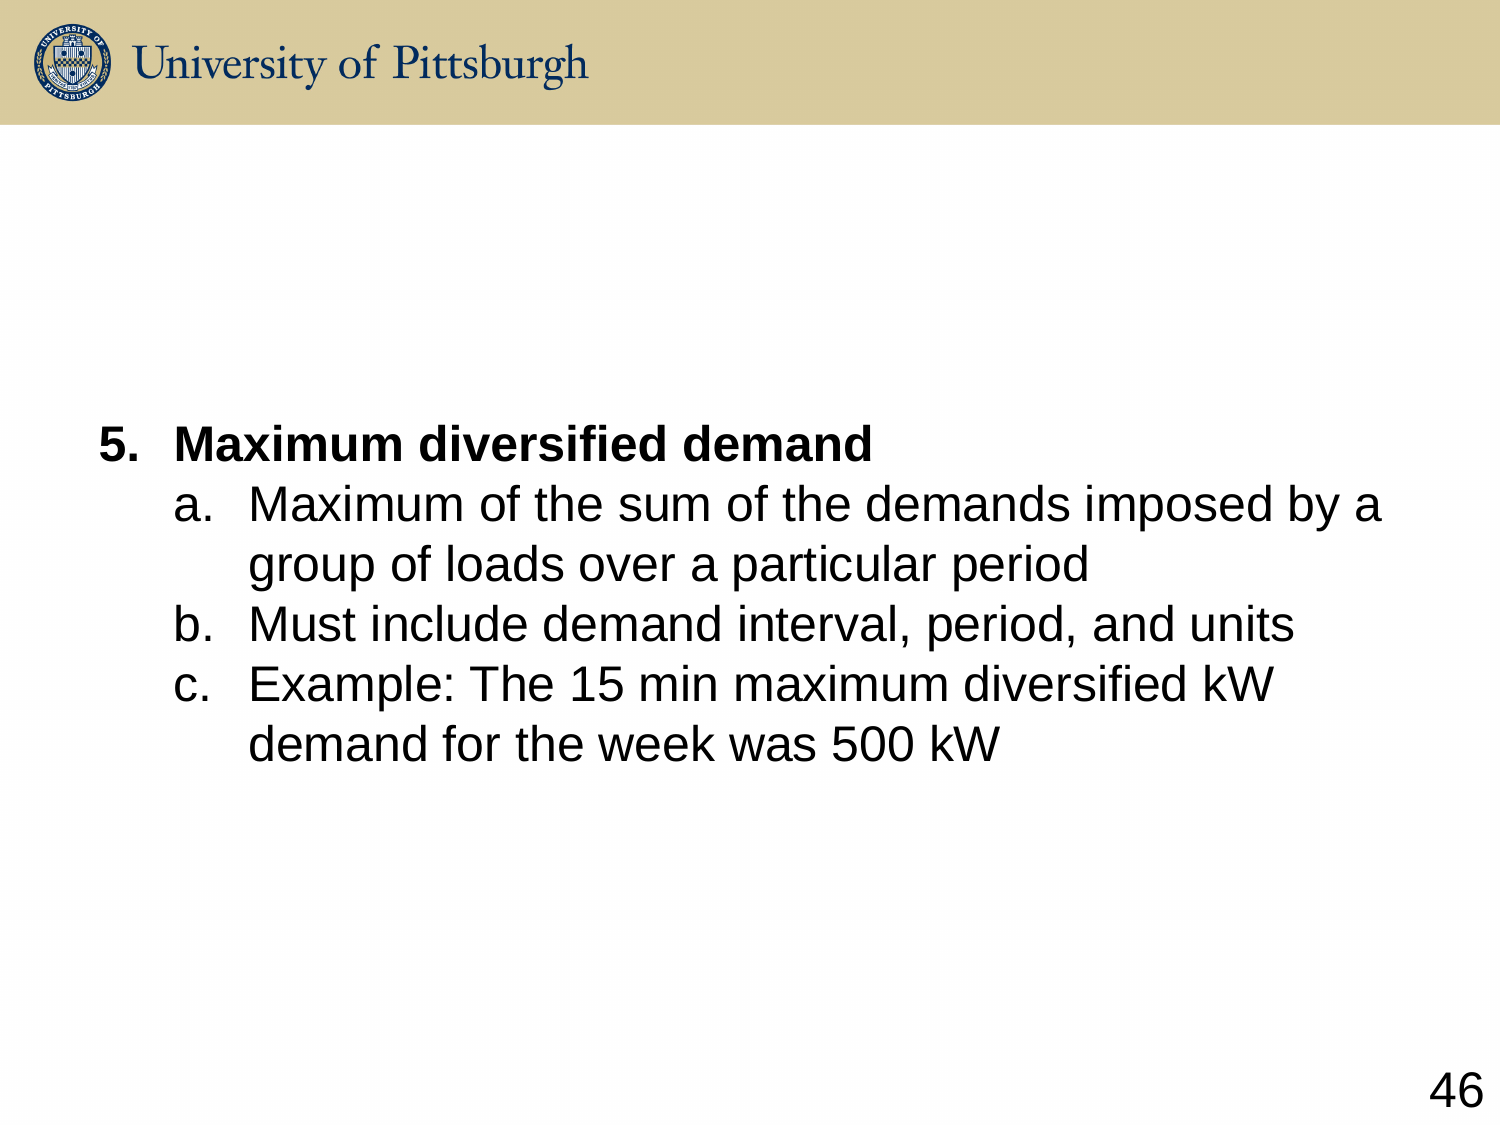

Maximum diversified demand
Maximum of the sum of the demands imposed by a group of loads over a particular period
Must include demand interval, period, and units
Example: The 15 min maximum diversified kW demand for the week was 500 kW
46